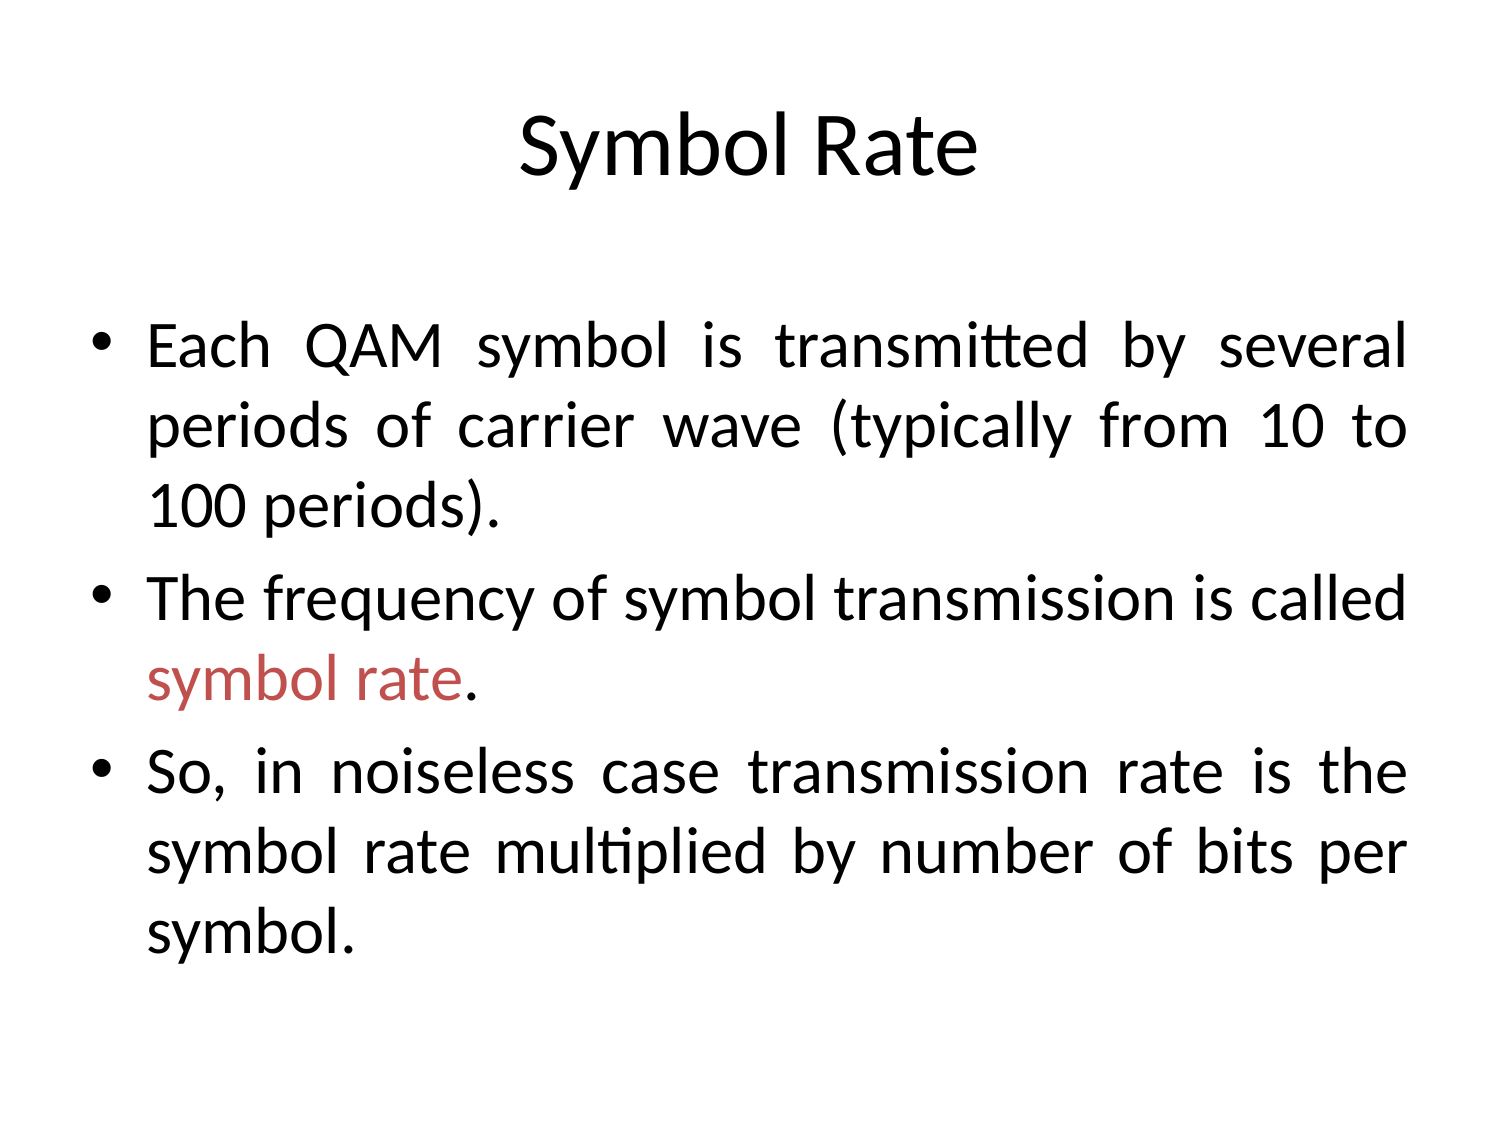

# Symbol Rate
Each QAM symbol is transmitted by several periods of carrier wave (typically from 10 to 100 periods).
The frequency of symbol transmission is called symbol rate.
So, in noiseless case transmission rate is the symbol rate multiplied by number of bits per symbol.